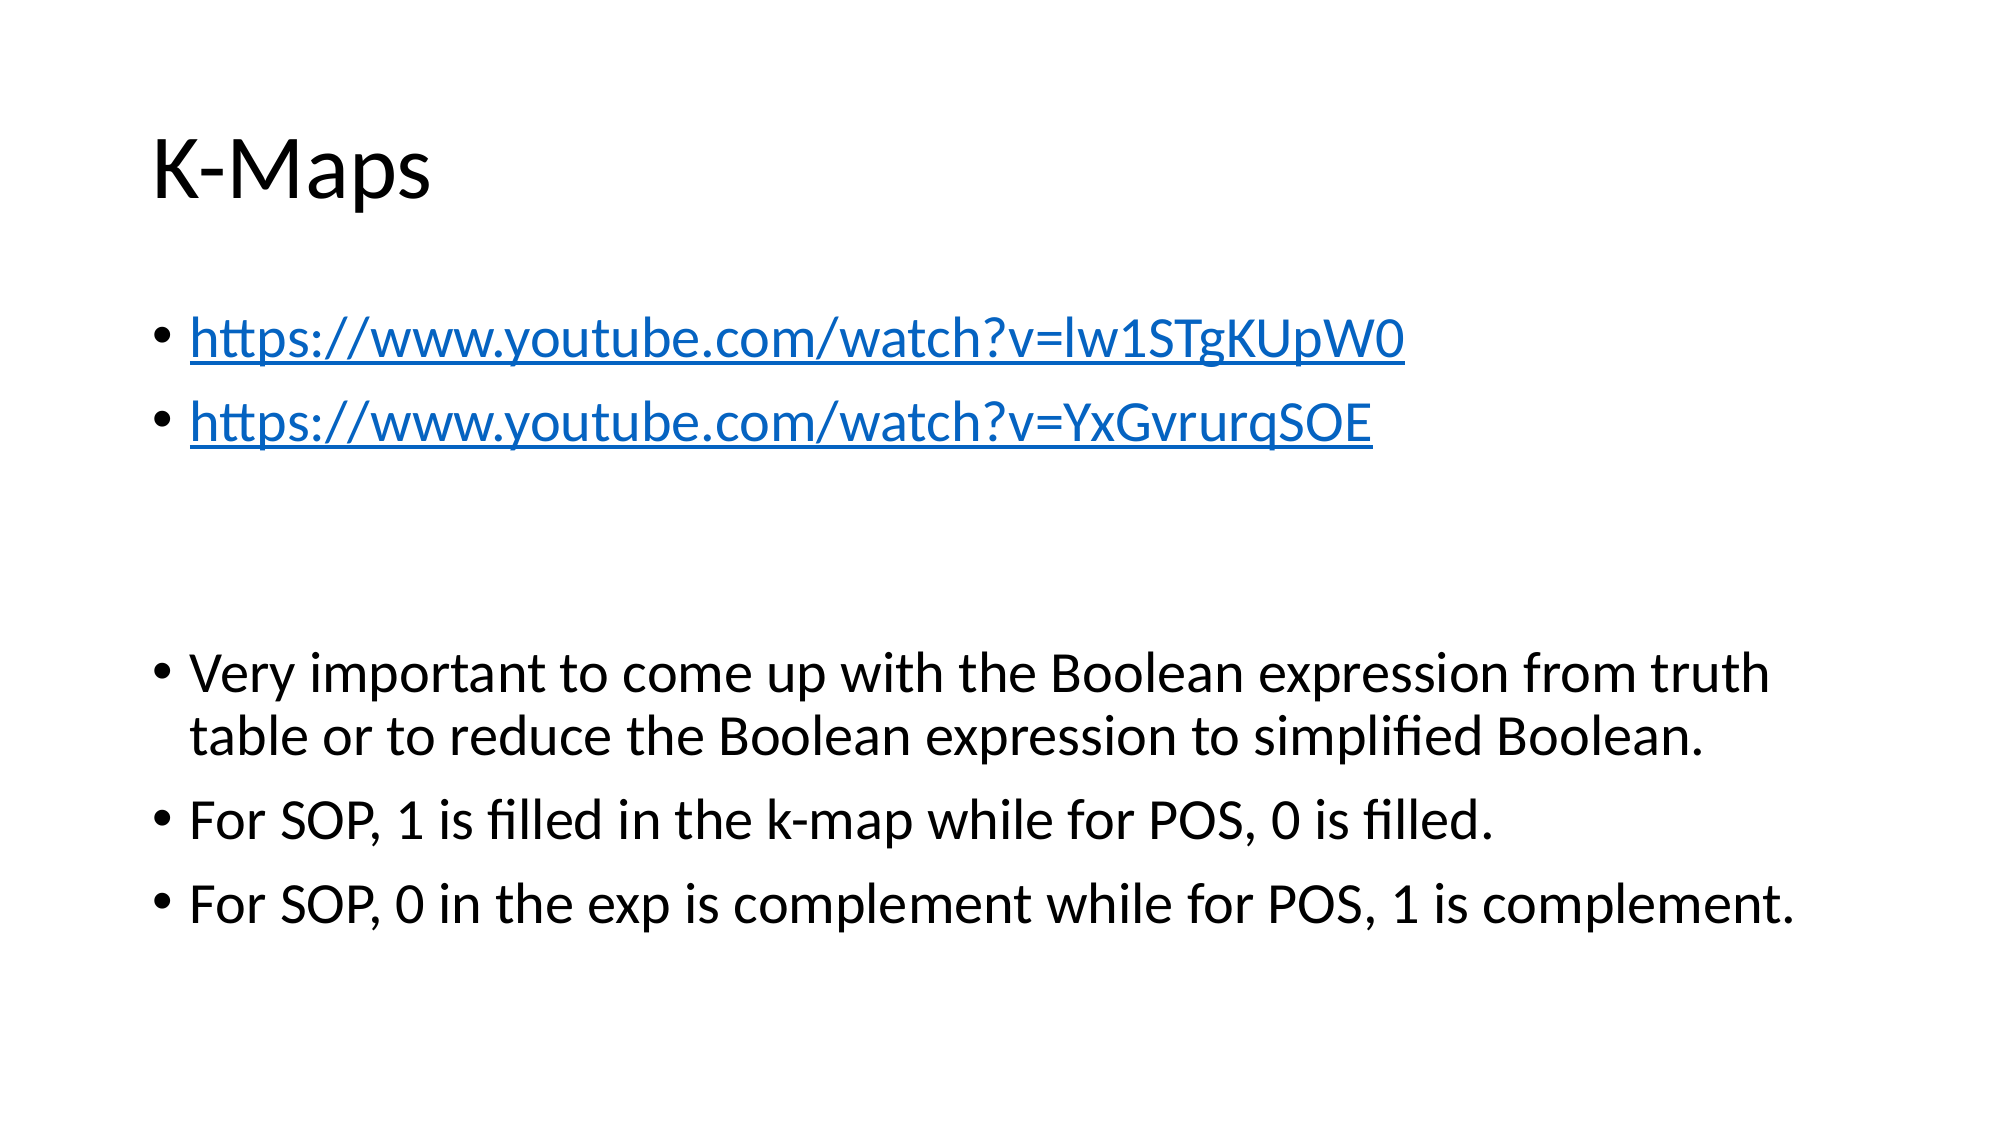

# K-Maps
https://www.youtube.com/watch?v=lw1STgKUpW0
https://www.youtube.com/watch?v=YxGvrurqSOE

Very important to come up with the Boolean expression from truth table or to reduce the Boolean expression to simplified Boolean.
For SOP, 1 is filled in the k-map while for POS, 0 is filled.
For SOP, 0 in the exp is complement while for POS, 1 is complement.